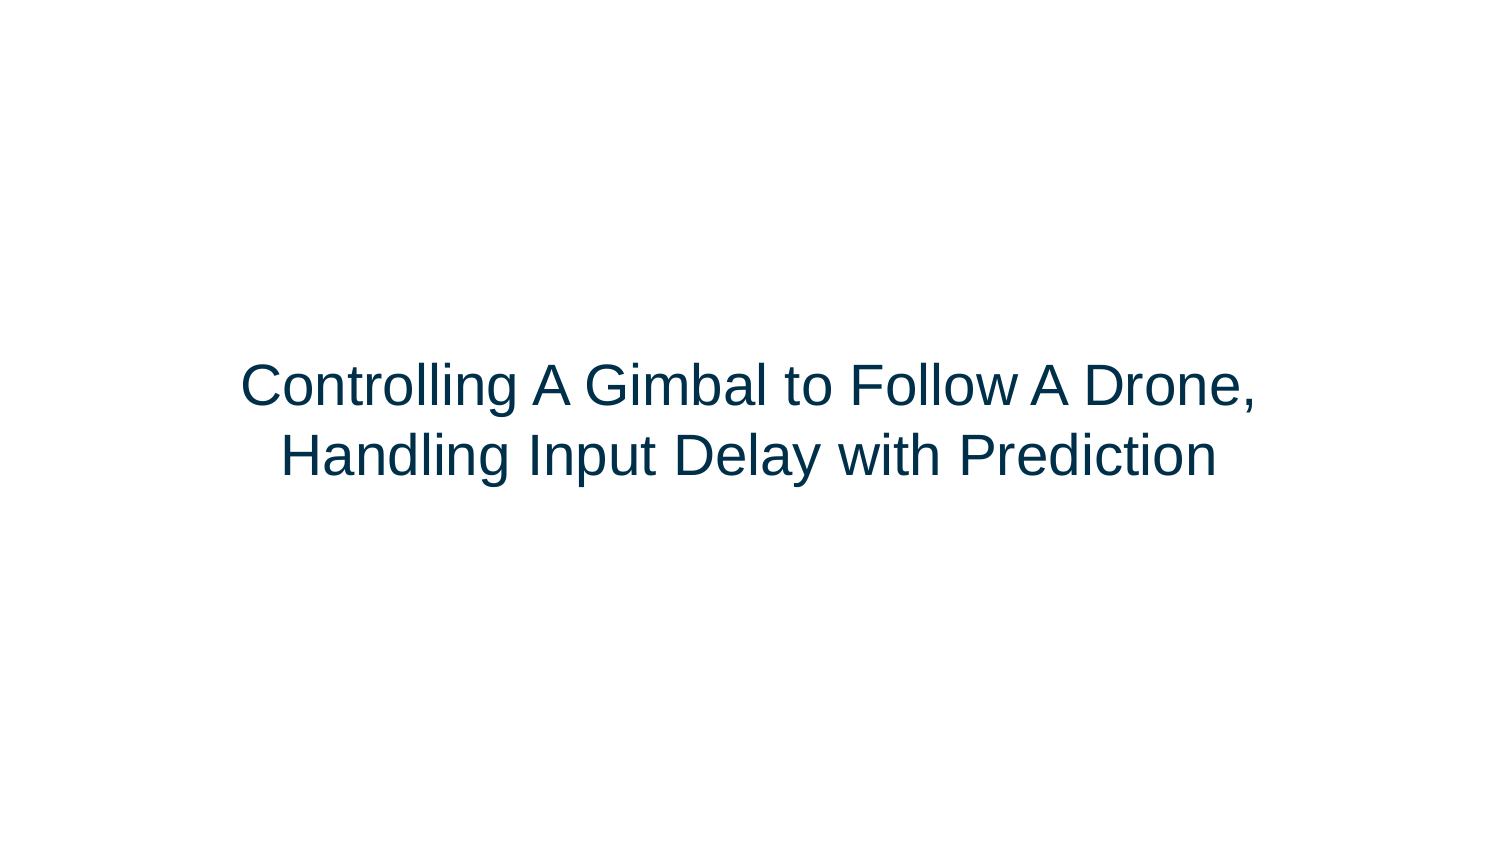

Controlling A Gimbal to Follow A Drone, Handling Input Delay with Prediction